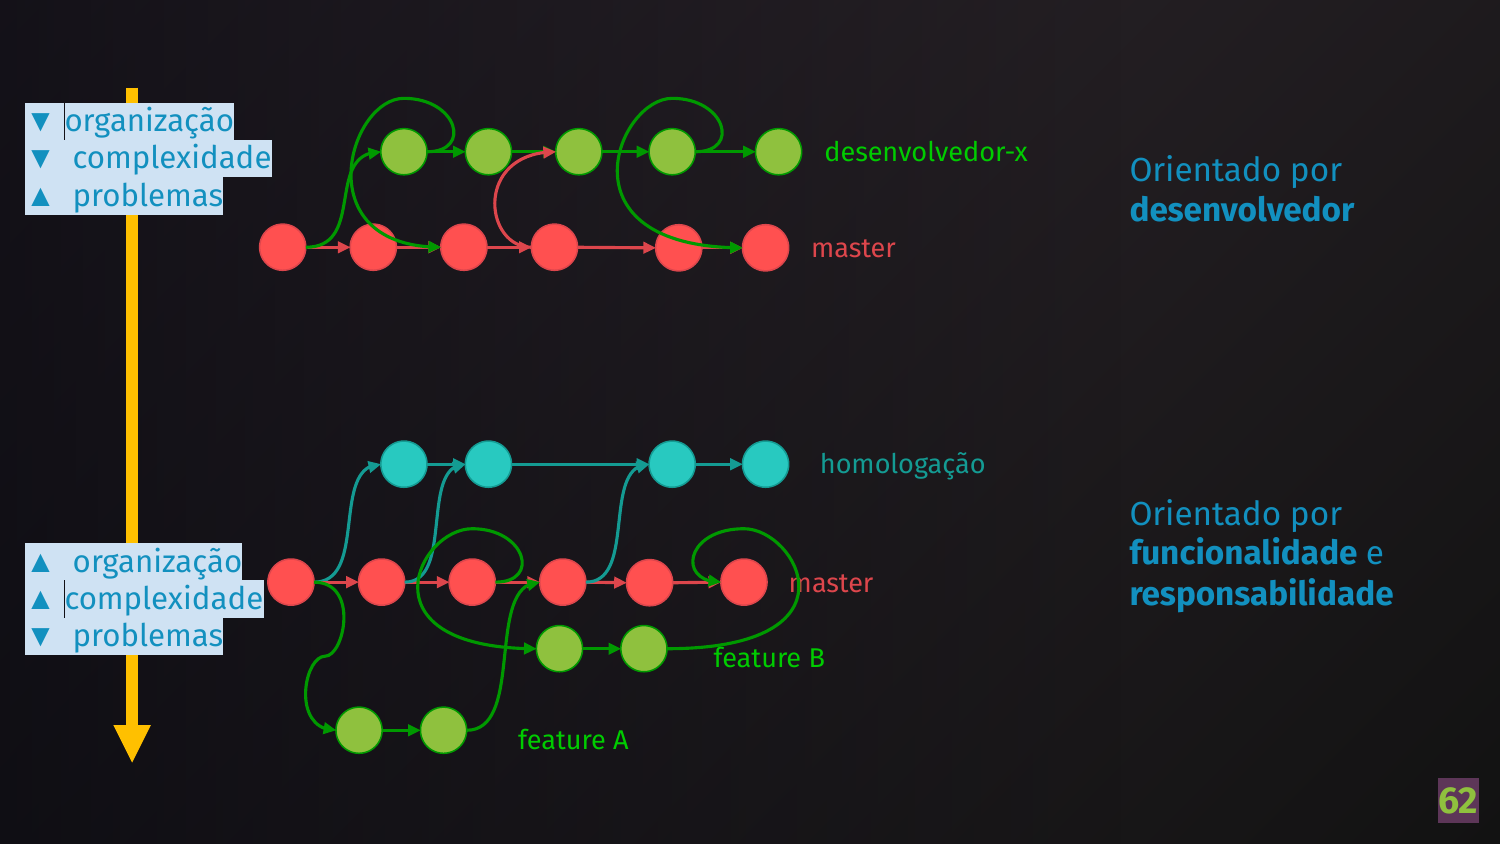

▼ organização
▼  complexidade
▲  problemas
desenvolvedor-x

Orientado por desenvolvedor
master

homologação

Orientado por funcionalidade e responsabilidade
▲  organização
▲ complexidade
▼  problemas
master

feature B

feature A
62